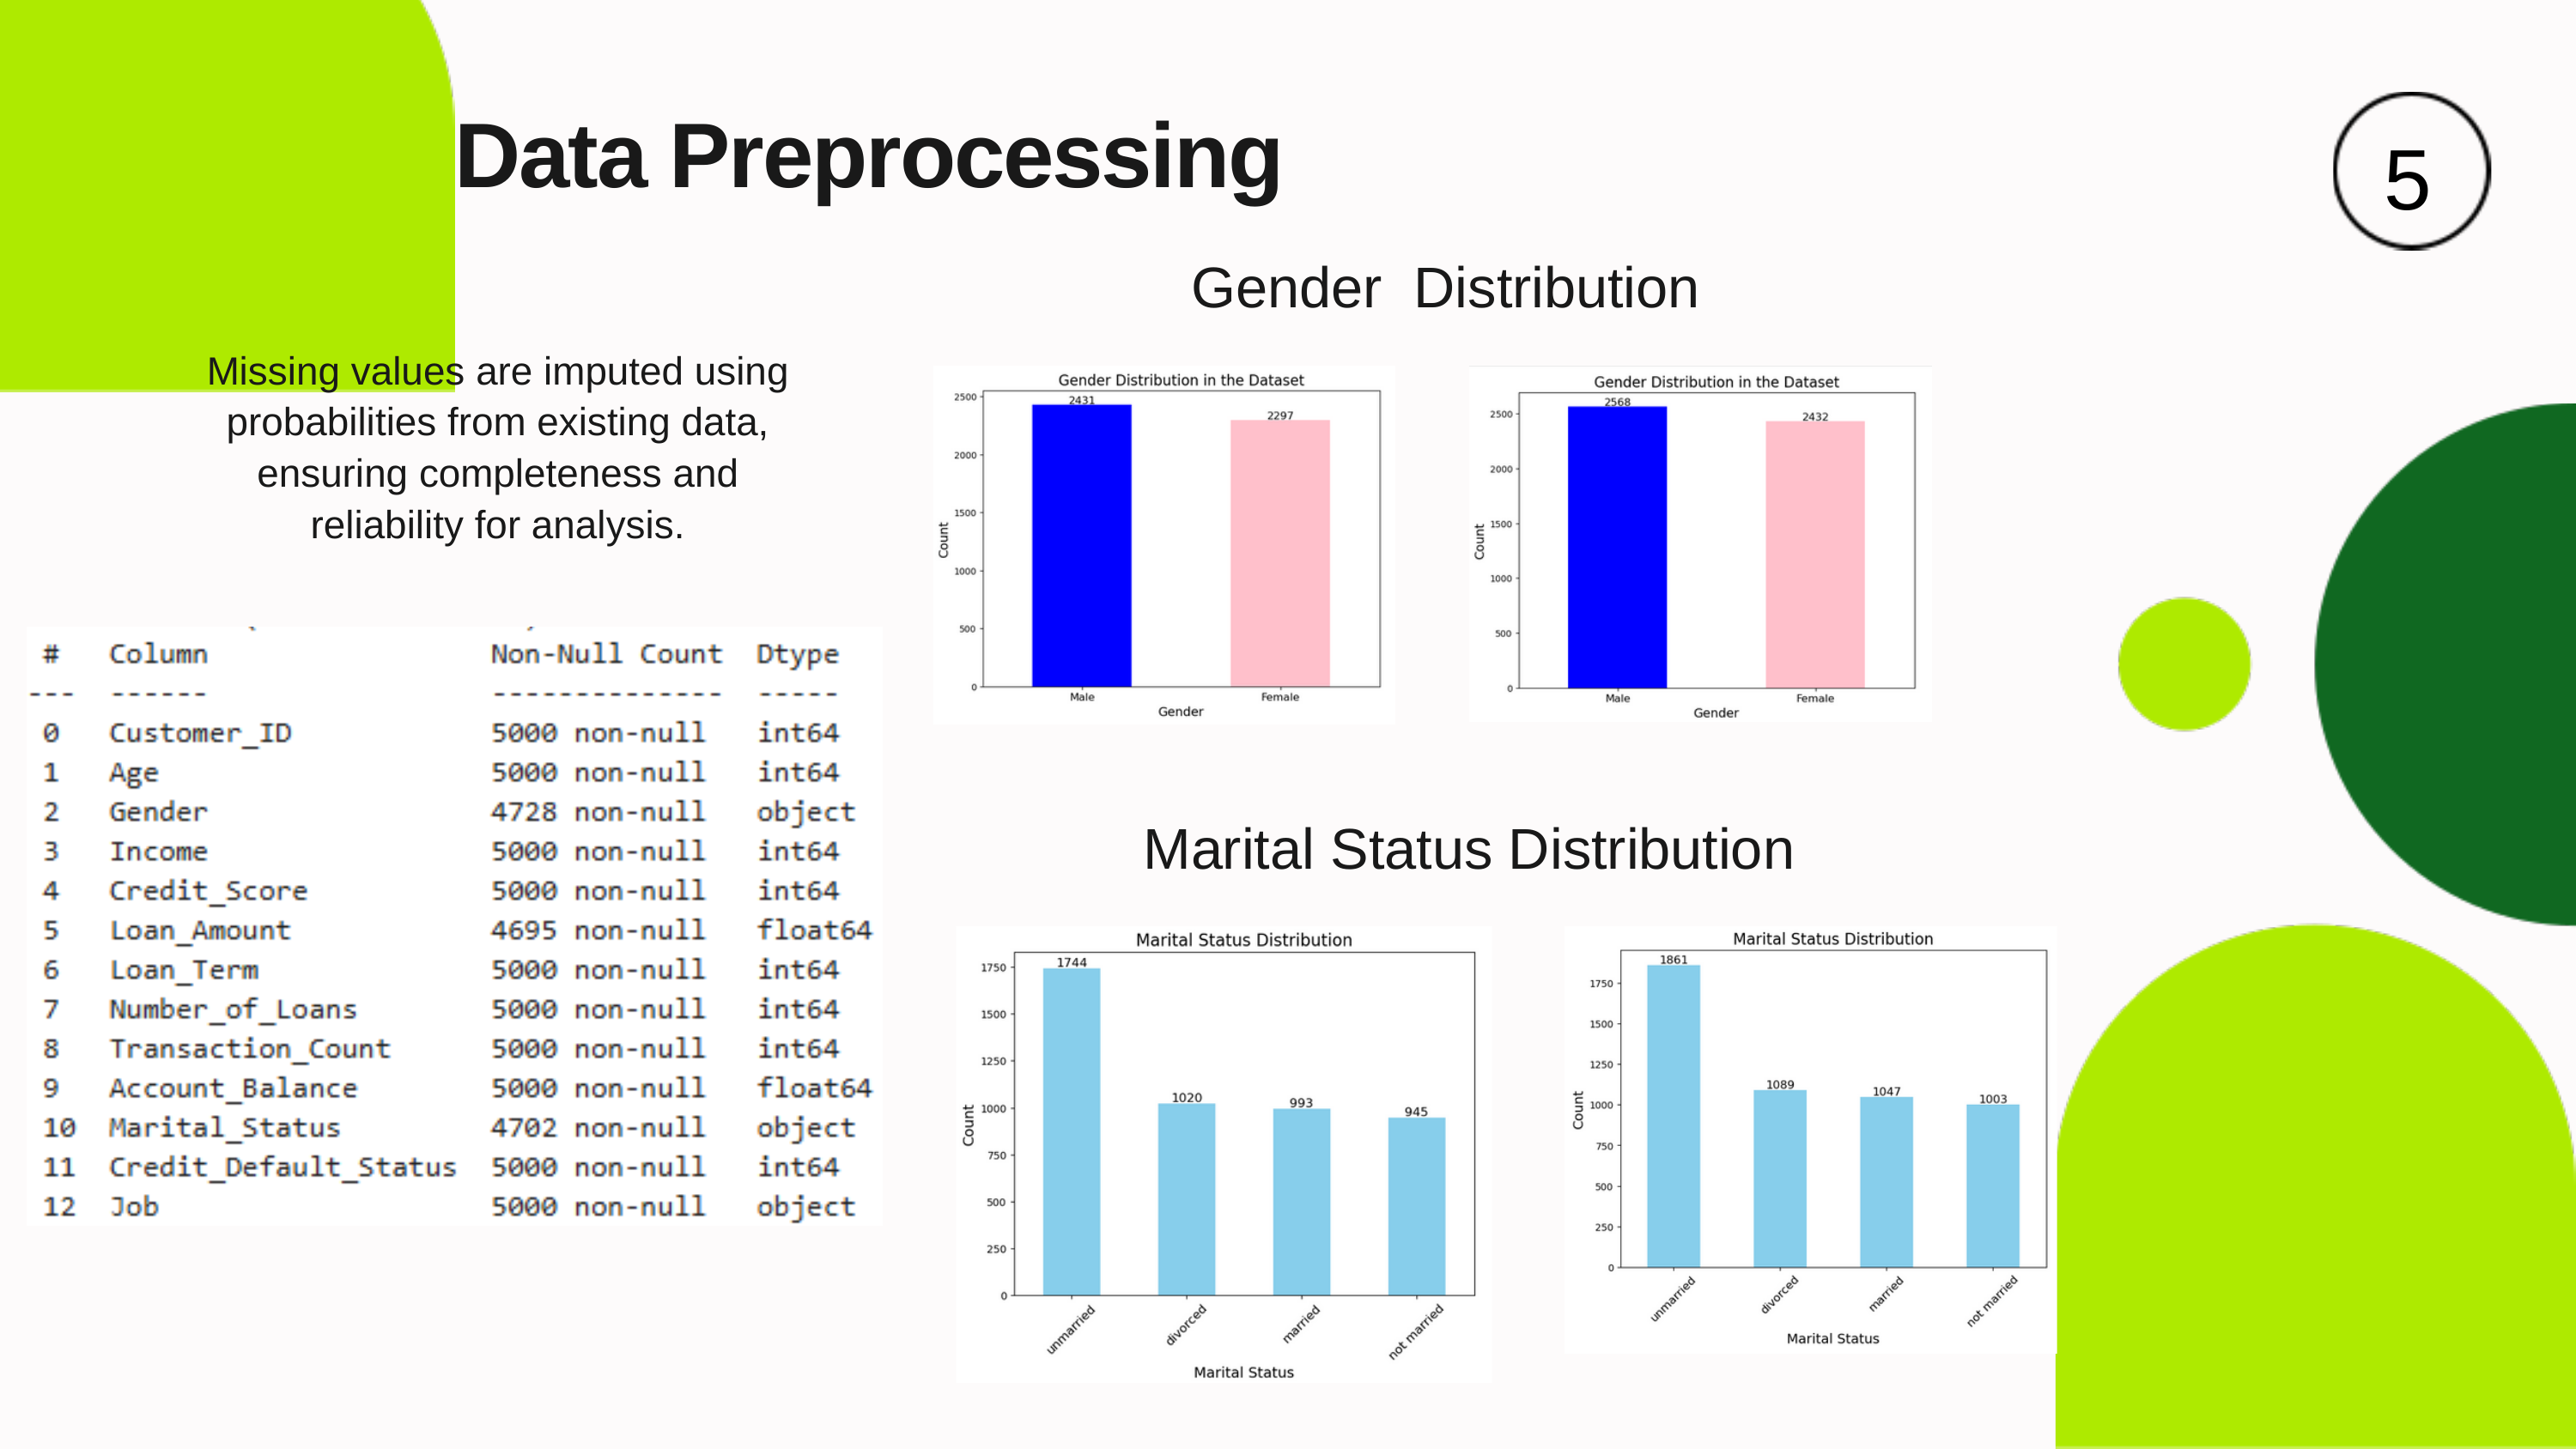

Data Preprocessing

5
Gender  Distribution
Missing values are imputed using probabilities from existing data, ensuring completeness and reliability for analysis.

Marital Status Distribution